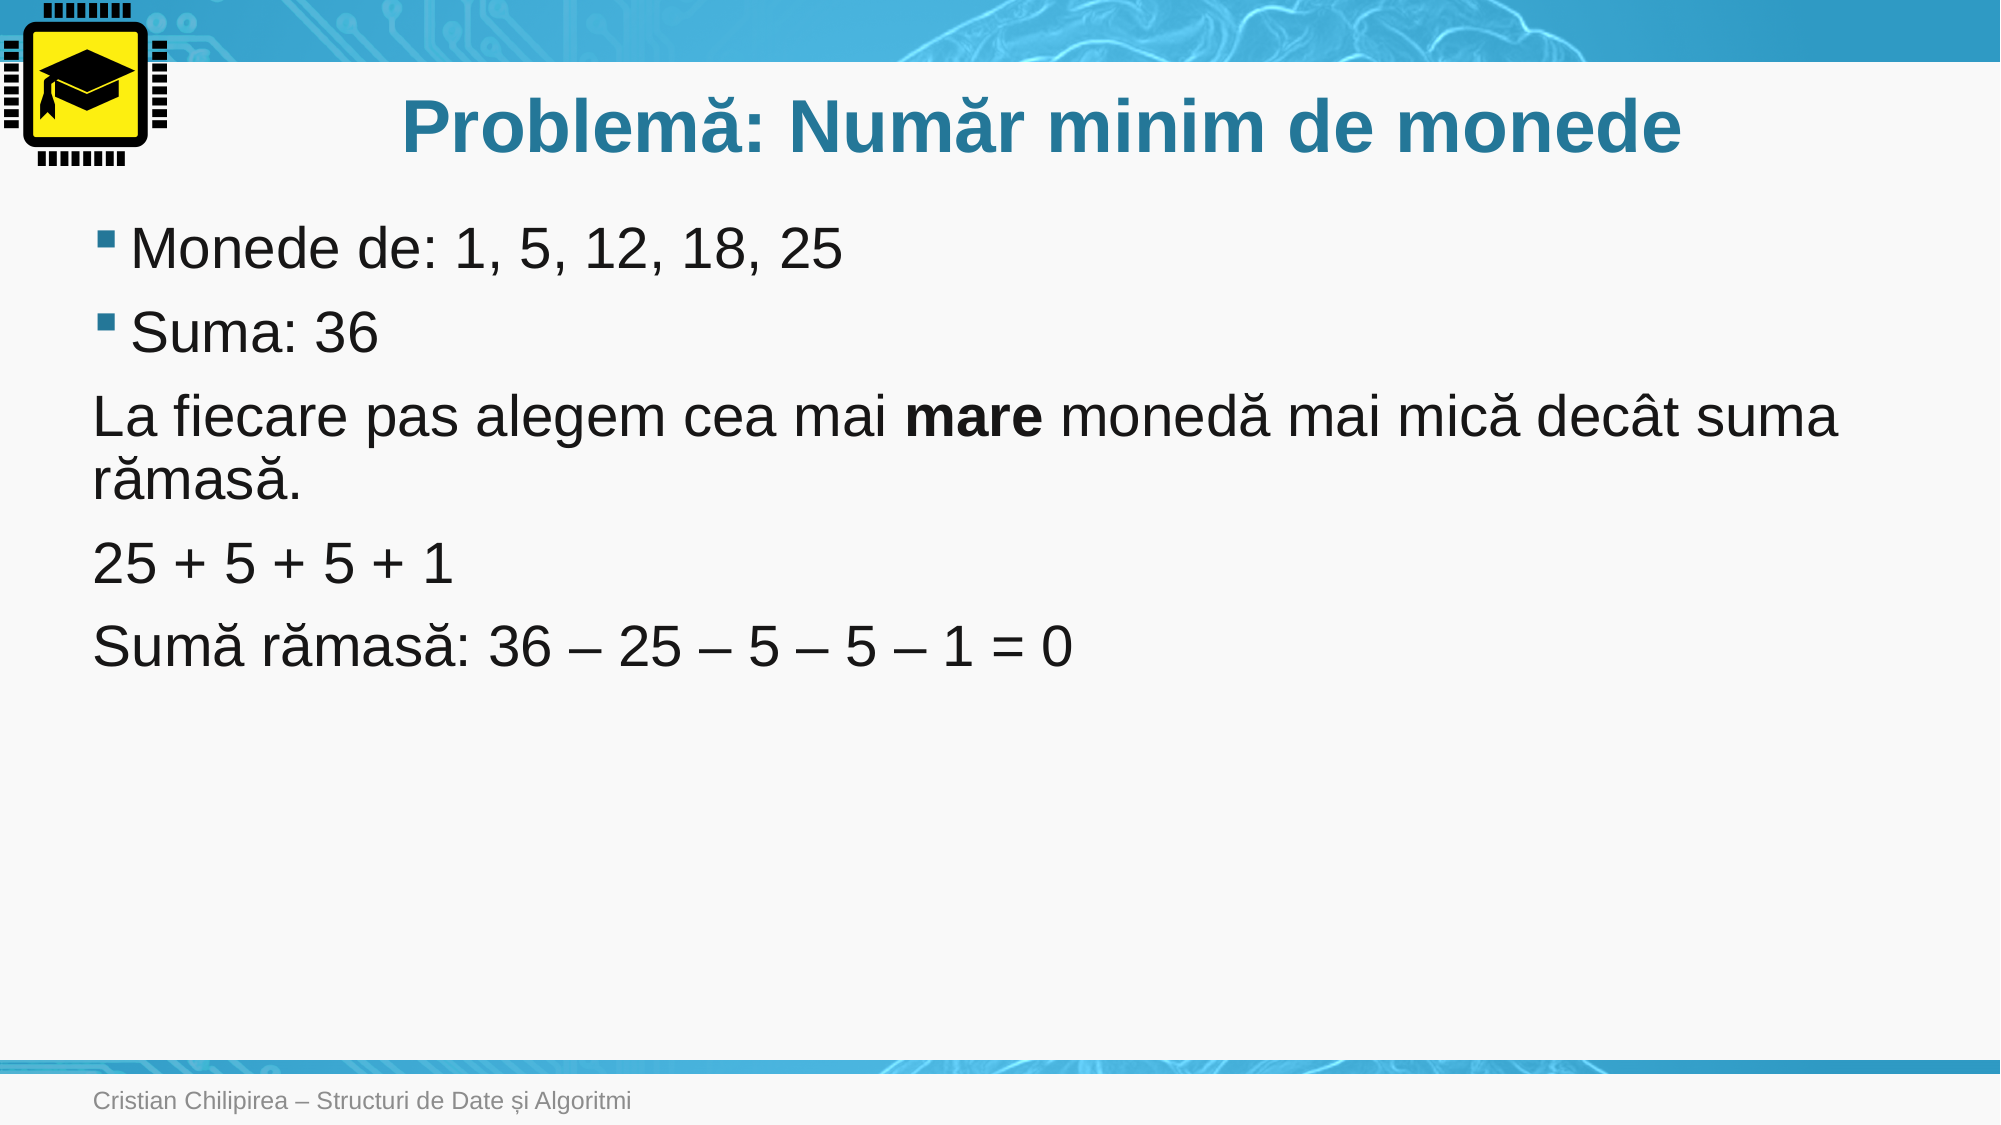

# Problemă: Număr minim de monede
Monede de: 1, 5, 12, 18, 25
Suma: 36
La fiecare pas alegem cea mai mare monedă mai mică decât suma rămasă.
25 + 5 + 5 + 1
Sumă rămasă: 36 – 25 – 5 – 5 – 1 = 0

Cristian Chilipirea – Structuri de Date și Algoritmi